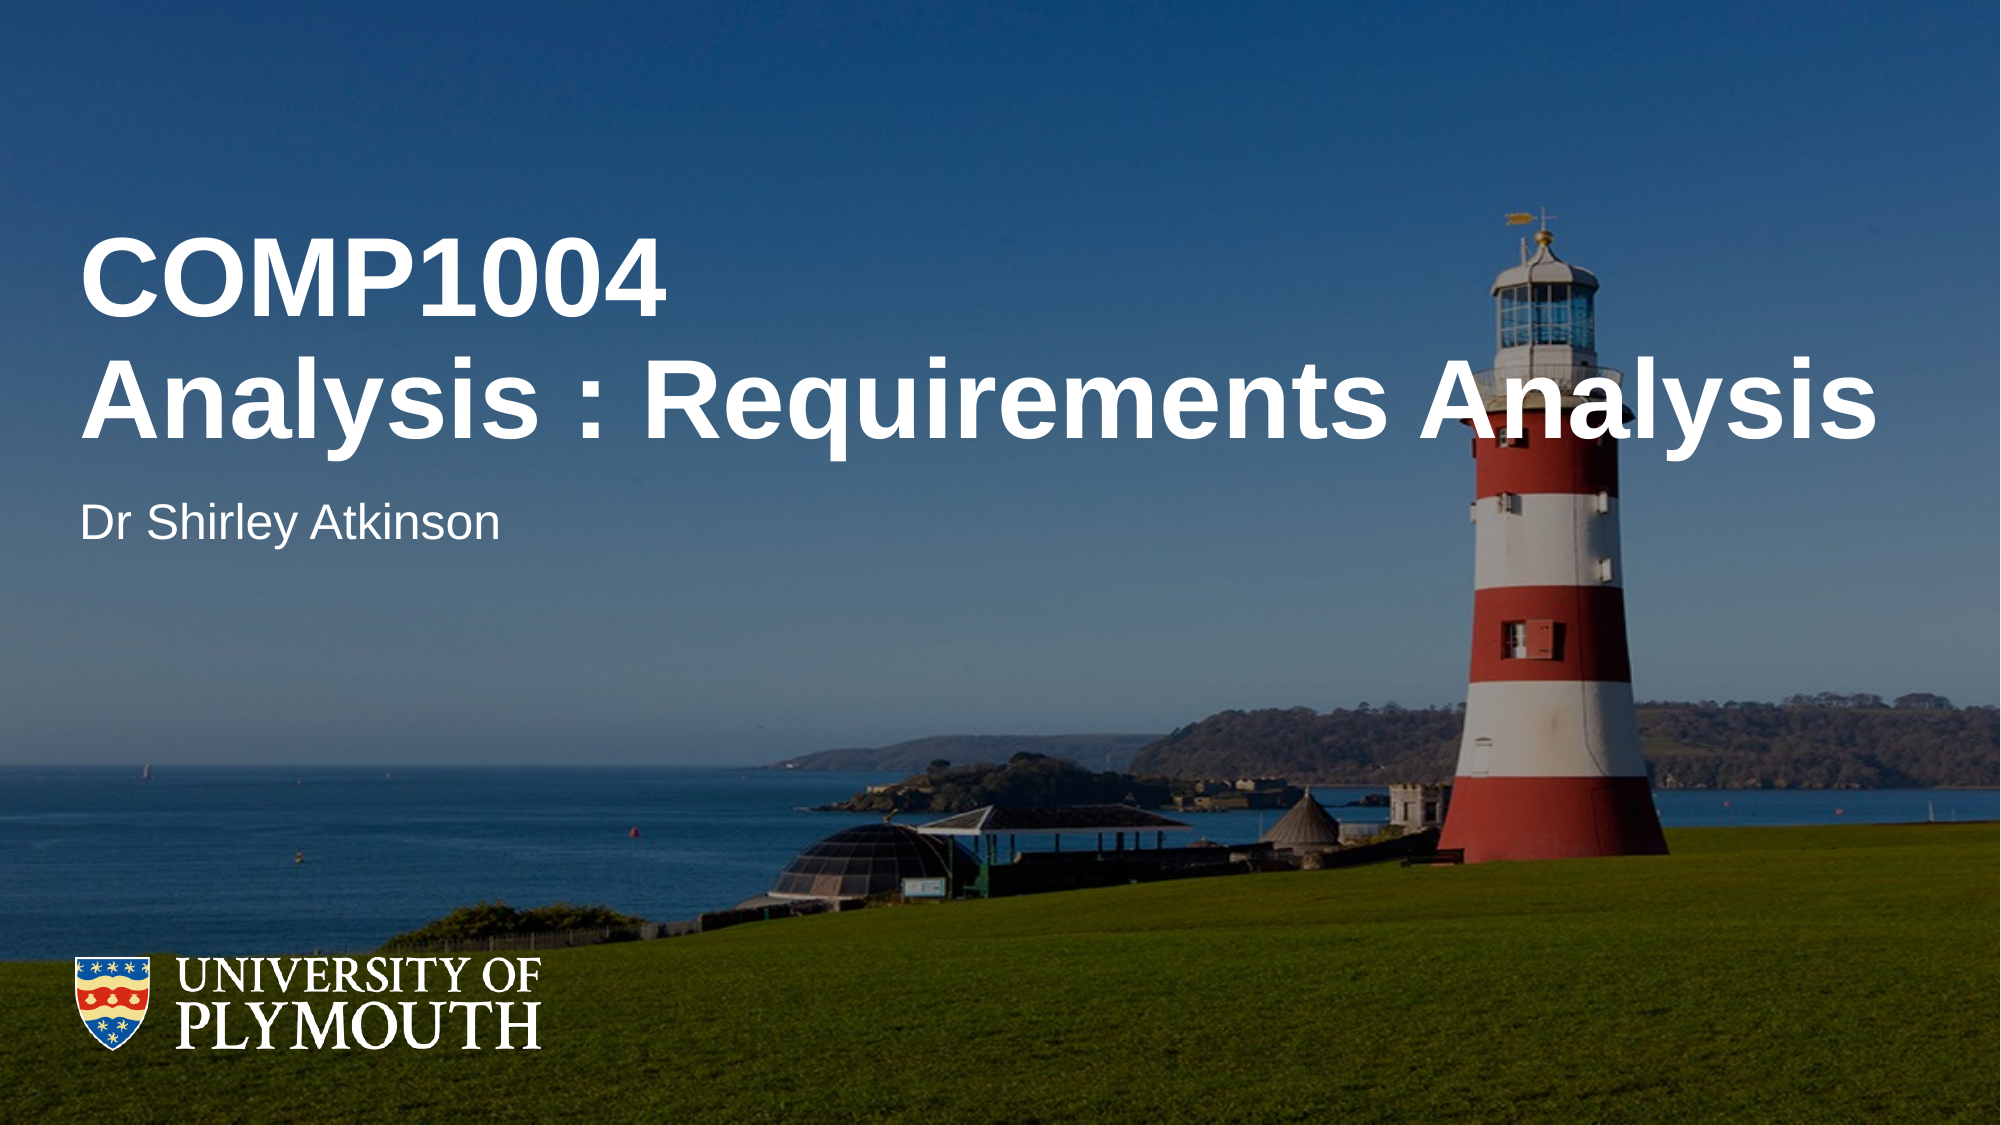

# COMP1004 Analysis : Requirements Analysis
Dr Shirley Atkinson